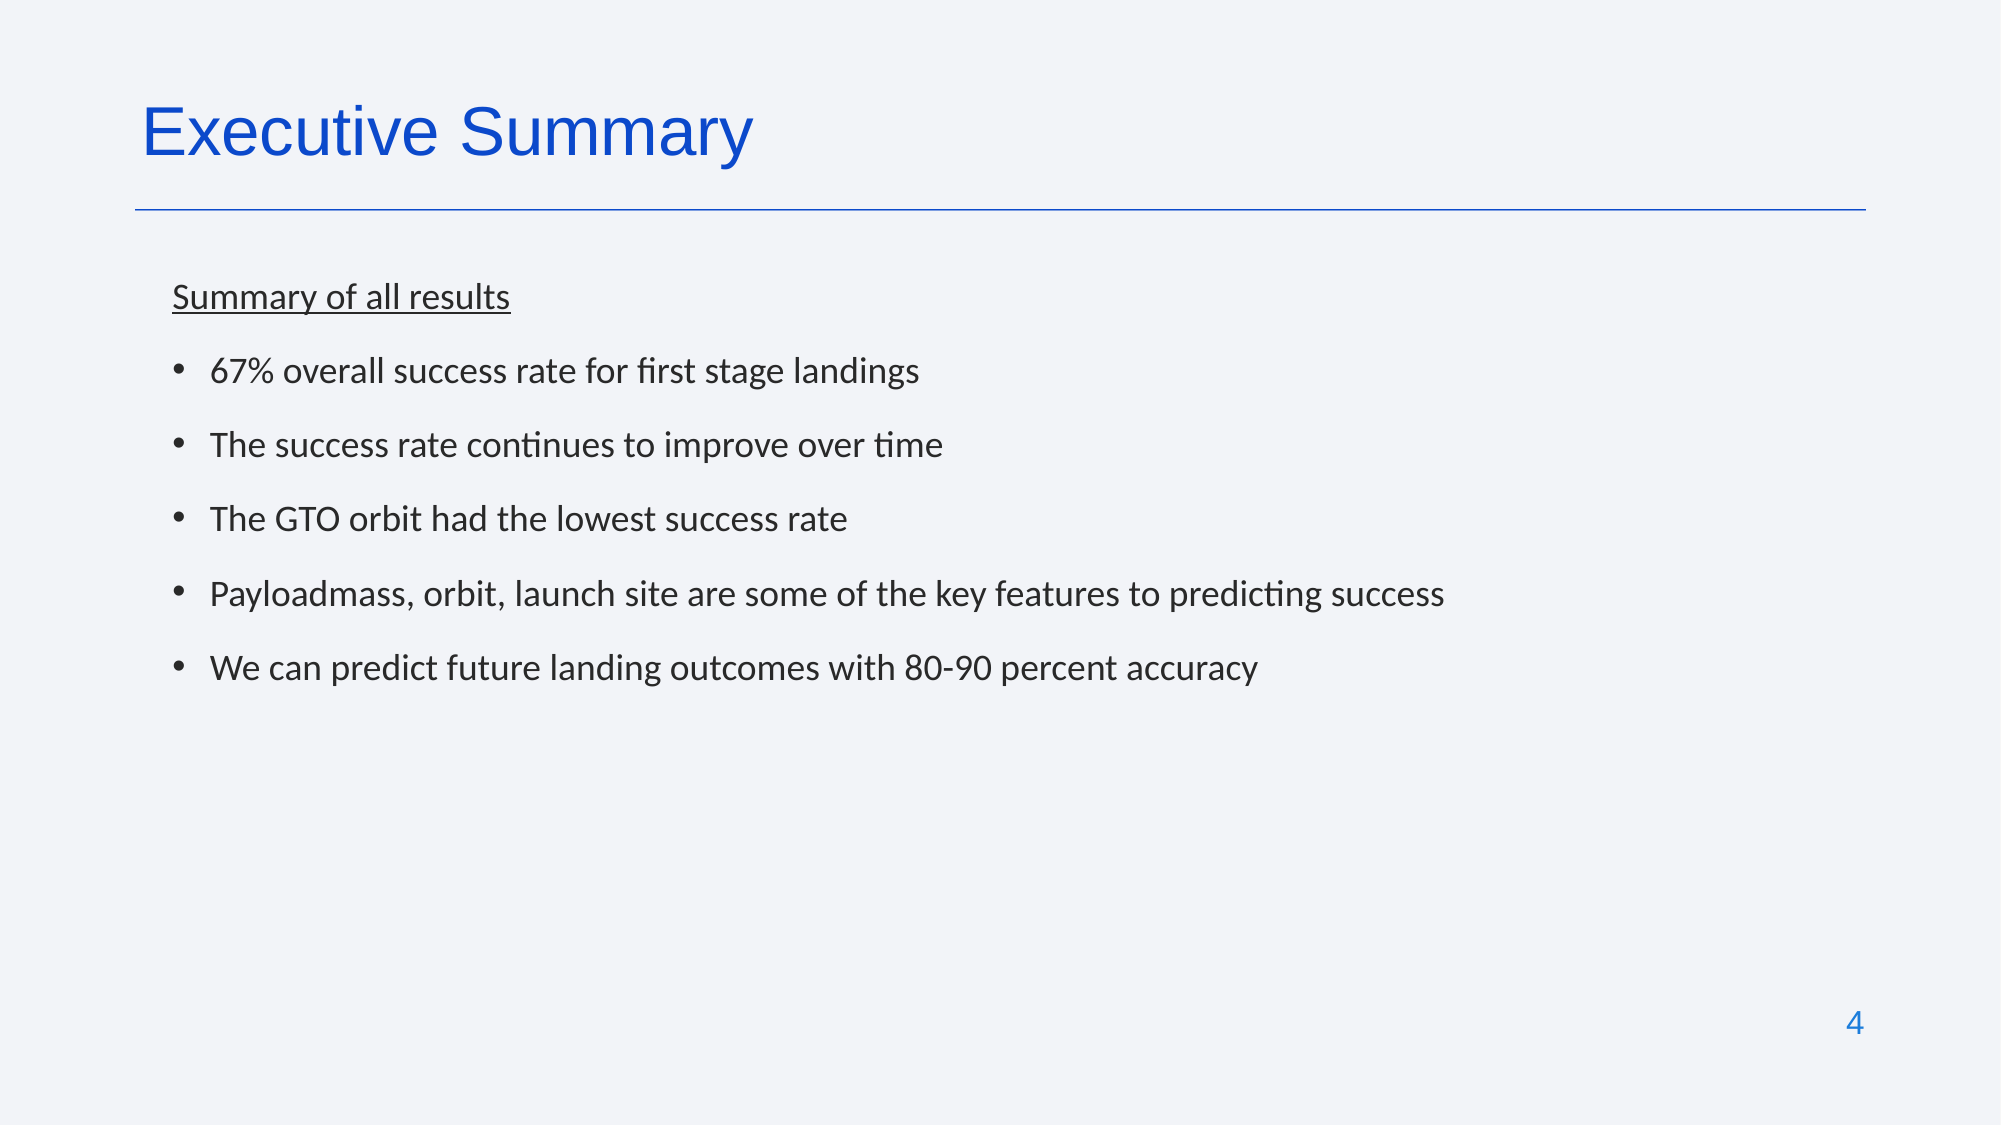

Executive Summary
Summary of all results
67% overall success rate for first stage landings
The success rate continues to improve over time
The GTO orbit had the lowest success rate
Payloadmass, orbit, launch site are some of the key features to predicting success
We can predict future landing outcomes with 80-90 percent accuracy

4